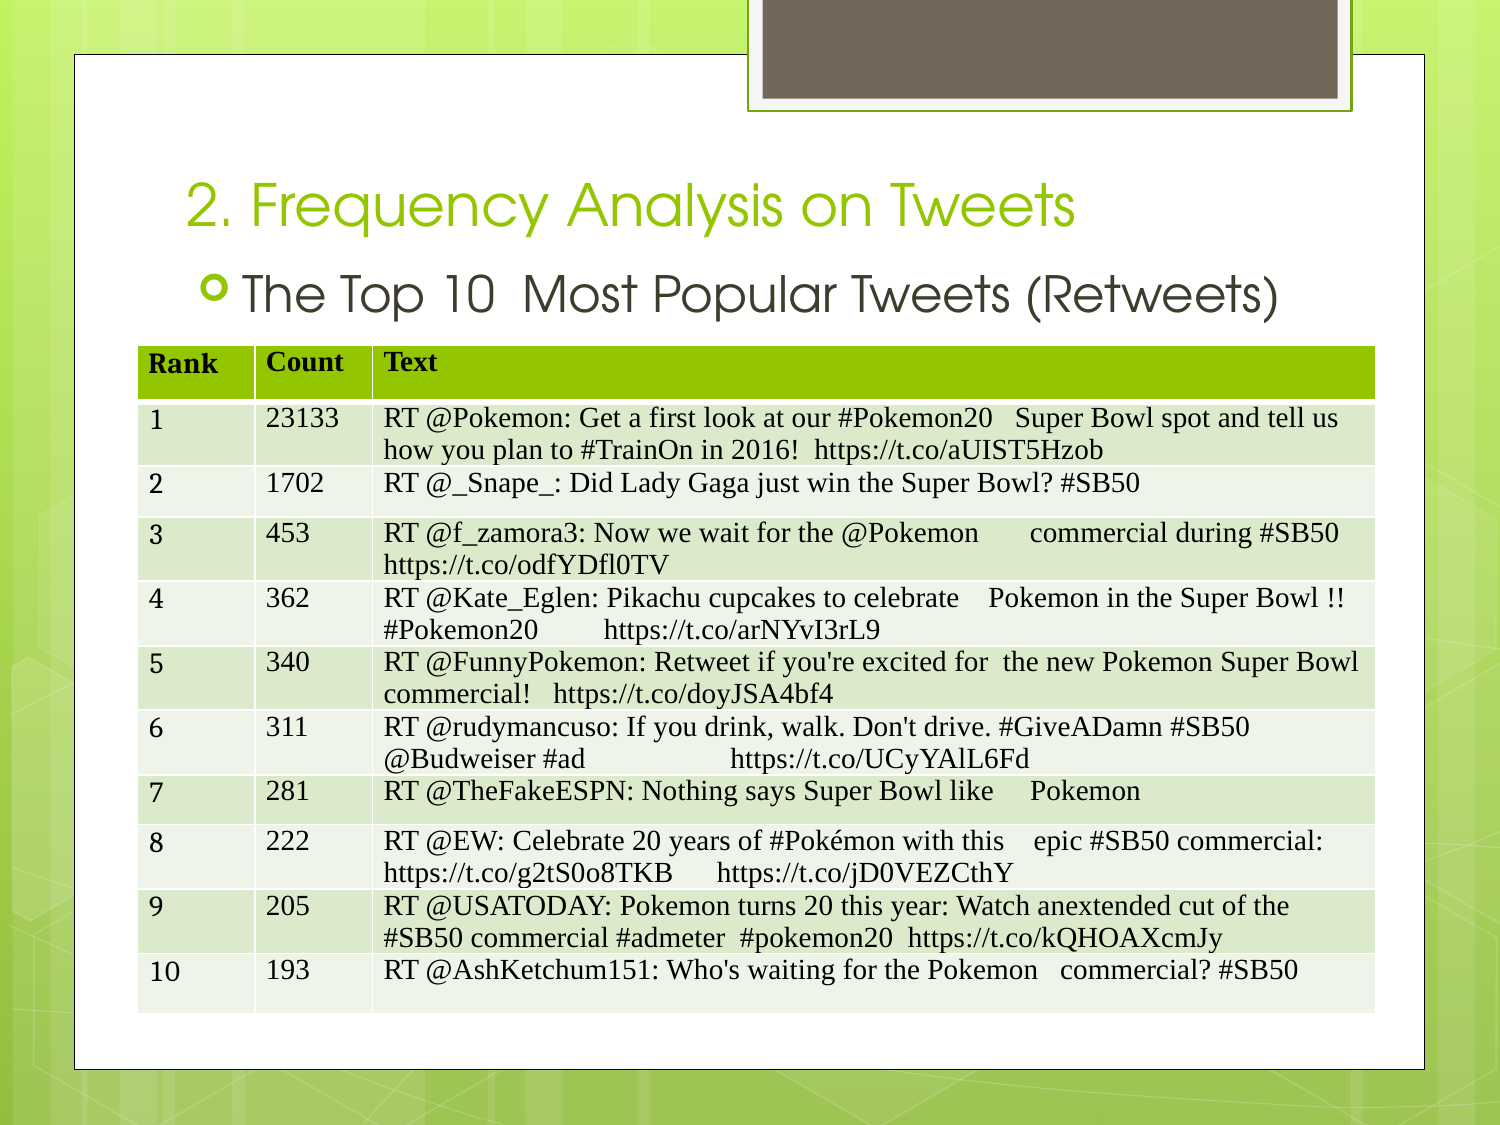

# 2. Frequency Analysis on Tweets
The Top 10  Most Popular Tweets (Retweets)

| Rank | Count | Text |
| --- | --- | --- |
| 1 | 23133 | RT @Pokemon: Get a first look at our #Pokemon20 Super Bowl spot and tell us how you plan to #TrainOn in 2016! https://t.co/aUIST5Hzob |
| 2 | 1702 | RT @\_Snape\_: Did Lady Gaga just win the Super Bowl? #SB50 |
| 3 | 453 | RT @f\_zamora3: Now we wait for the @Pokemon commercial during #SB50 https://t.co/odfYDfl0TV |
| 4 | 362 | RT @Kate\_Eglen: Pikachu cupcakes to celebrate Pokemon in the Super Bowl !! #Pokemon20 https://t.co/arNYvI3rL9 |
| 5 | 340 | RT @FunnyPokemon: Retweet if you're excited for the new Pokemon Super Bowl commercial! https://t.co/doyJSA4bf4 |
| 6 | 311 | RT @rudymancuso: If you drink, walk. Don't drive. #GiveADamn #SB50 @Budweiser #ad https://t.co/UCyYAlL6Fd |
| 7 | 281 | RT @TheFakeESPN: Nothing says Super Bowl like Pokemon |
| 8 | 222 | RT @EW: Celebrate 20 years of #Pokémon with this epic #SB50 commercial: https://t.co/g2tS0o8TKB https://t.co/jD0VEZCthY |
| 9 | 205 | RT @USATODAY: Pokemon turns 20 this year: Watch anextended cut of the #SB50 commercial #admeter #pokemon20 https://t.co/kQHOAXcmJy |
| 10 | 193 | RT @AshKetchum151: Who's waiting for the Pokemon commercial? #SB50 |